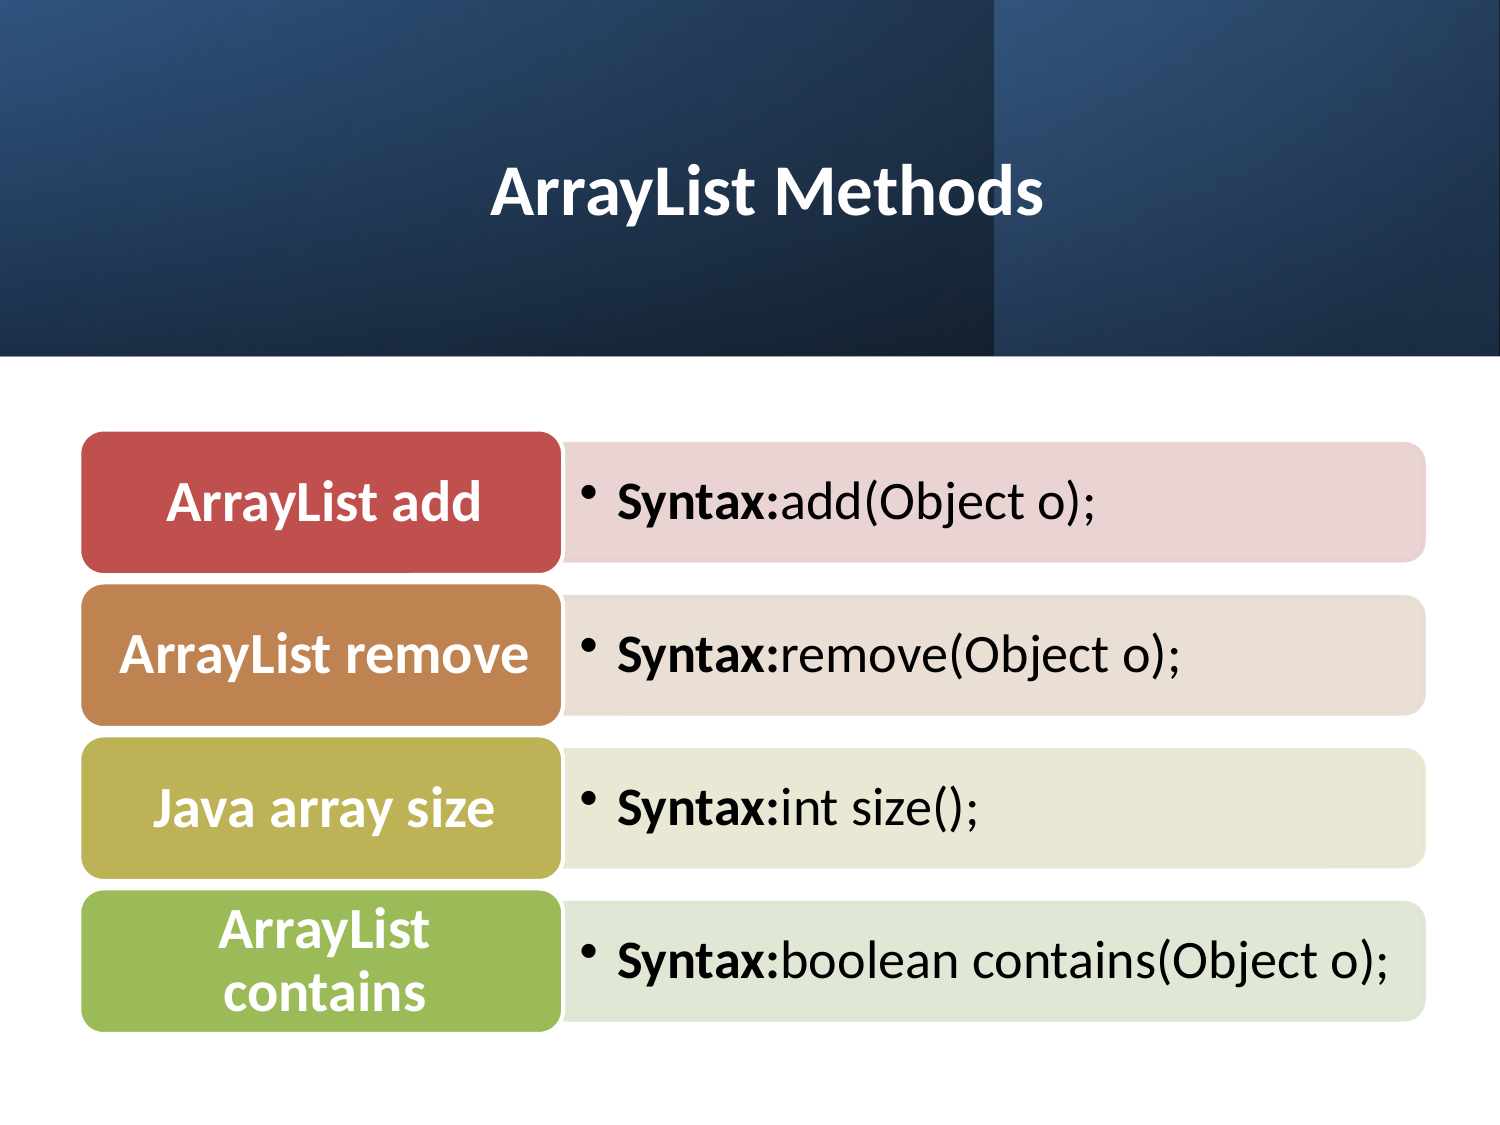

# ArrayList Methods
Syntax:add(Object o);
ArrayList add
Syntax:remove(Object o);
ArrayList remove
Syntax:int size();
Java array size
Syntax:boolean contains(Object o);
ArrayList contains